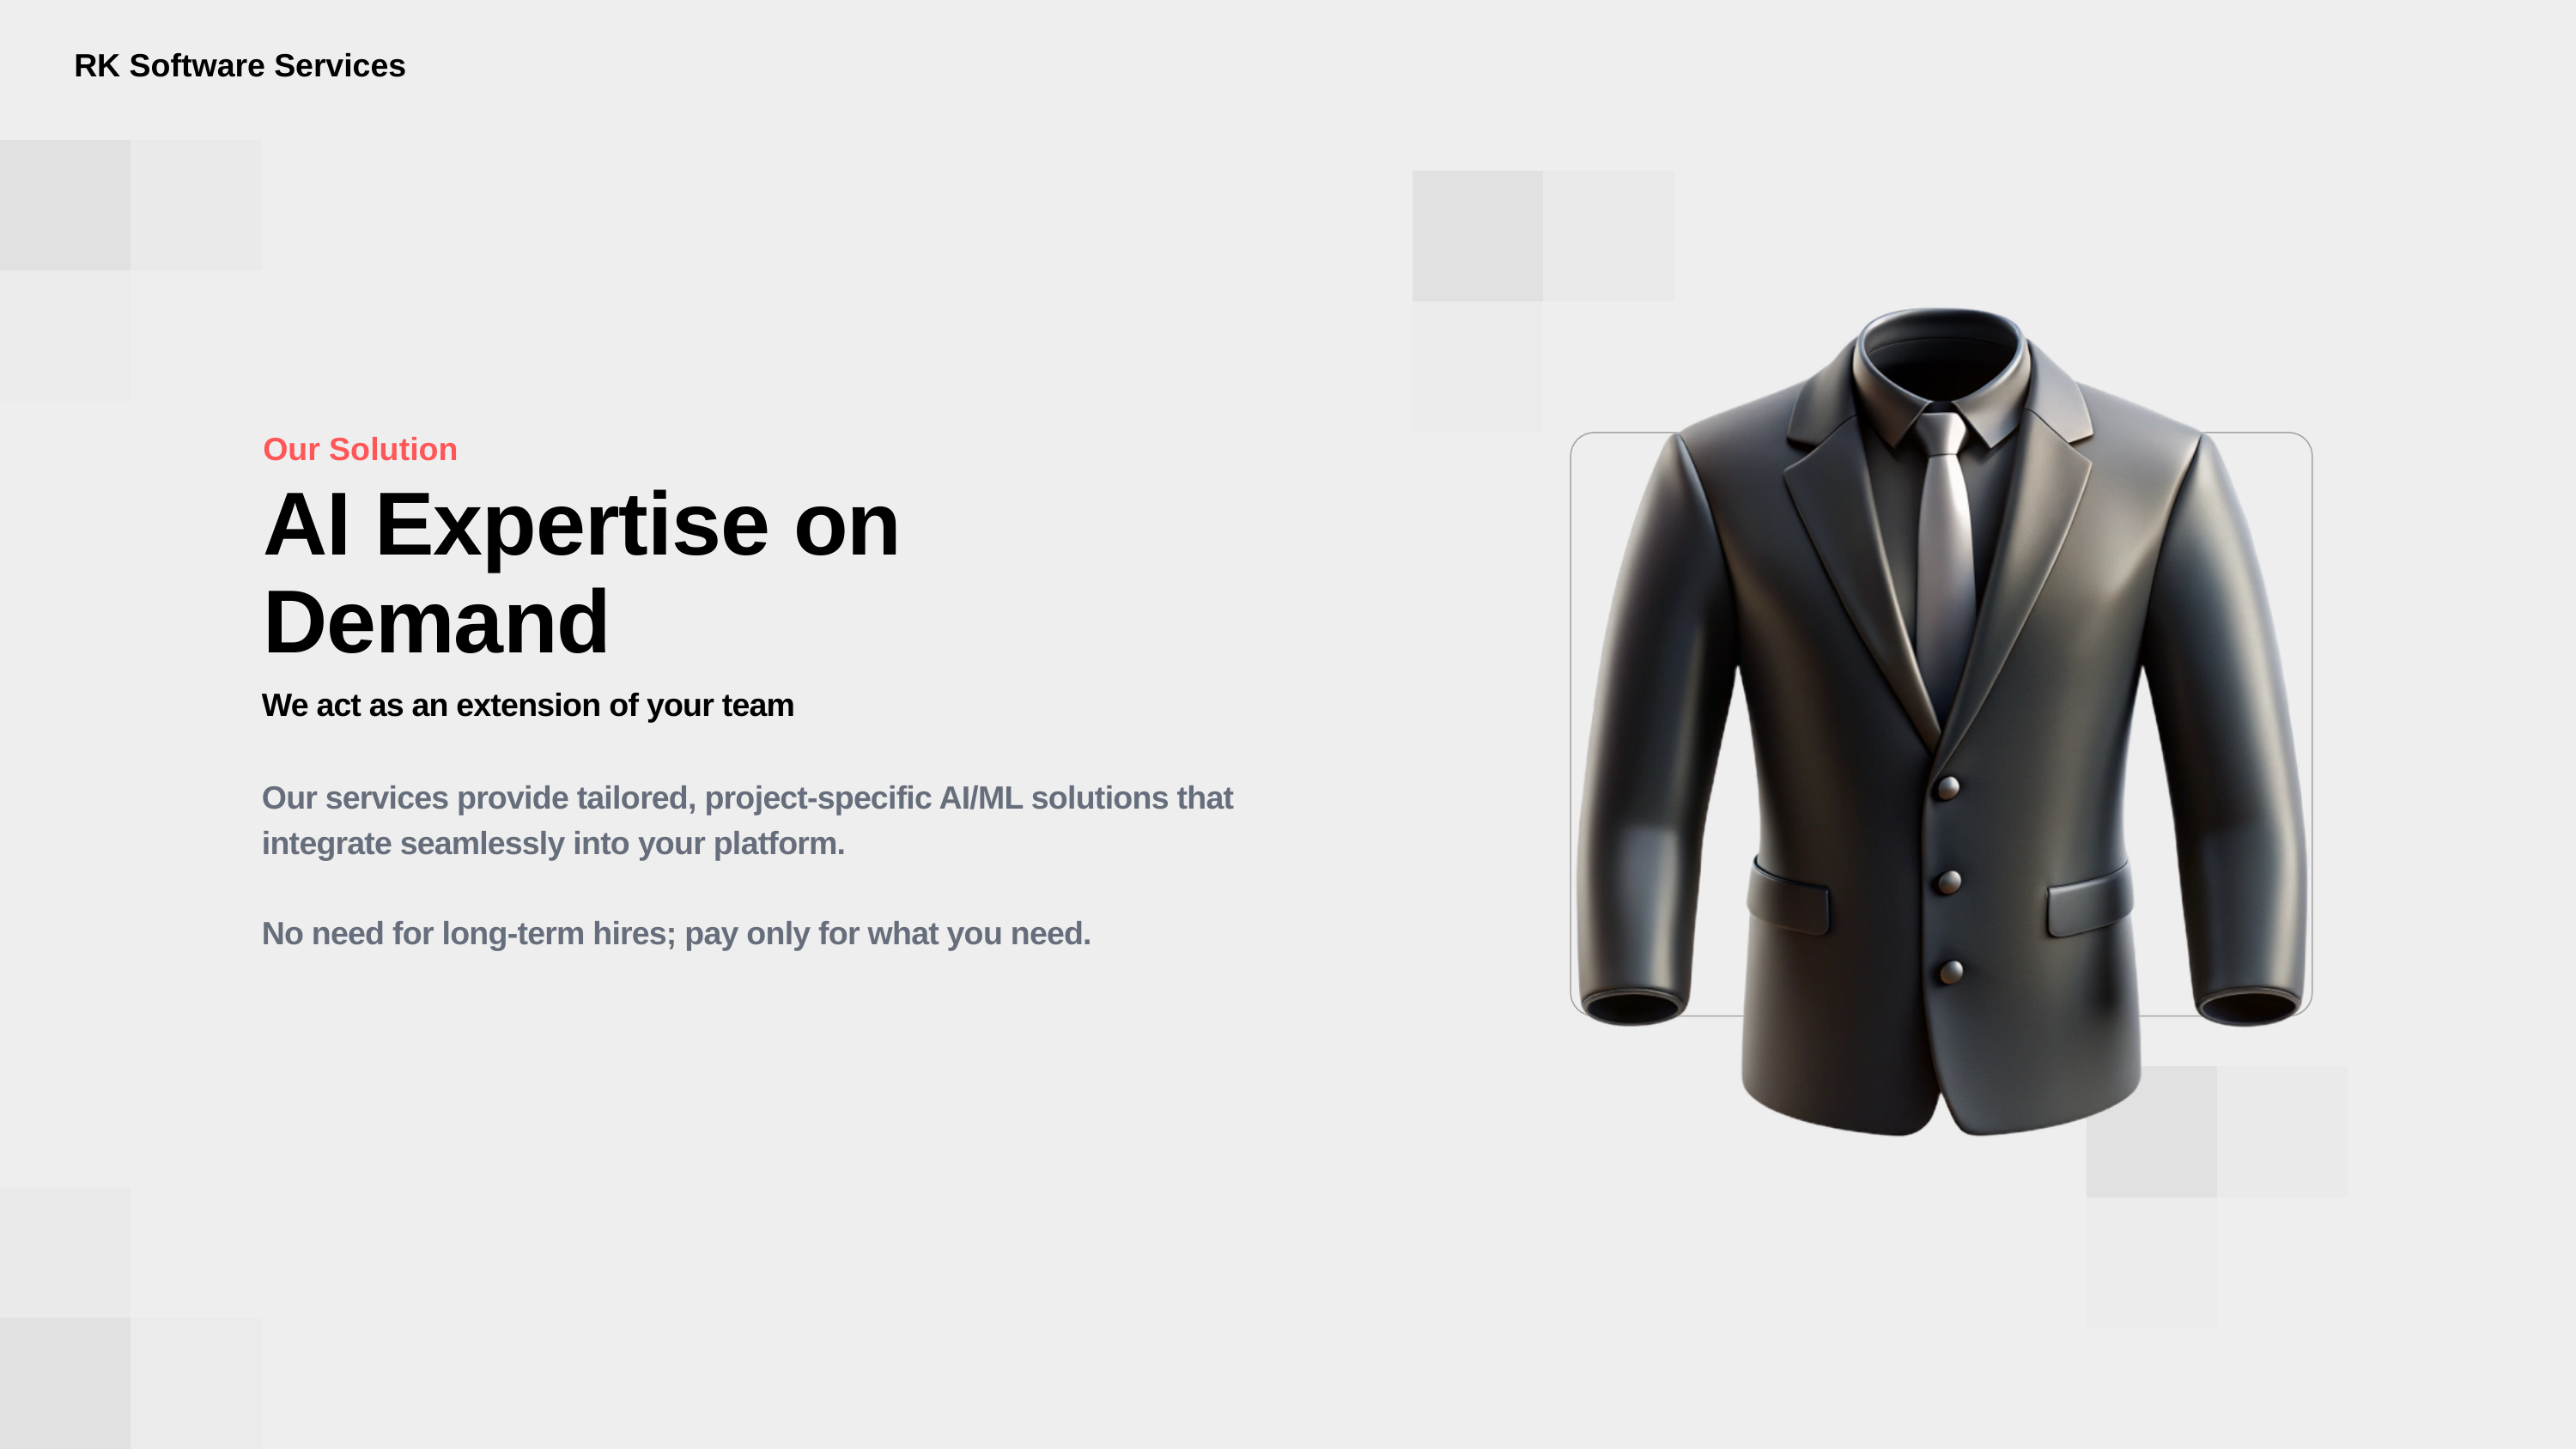

RK Software Services

Our Solution

AI Expertise on Demand
We act as an extension of your team

Our services provide tailored, project-specific AI/ML solutions that integrate seamlessly into your platform.

No need for long-term hires; pay only for what you need.